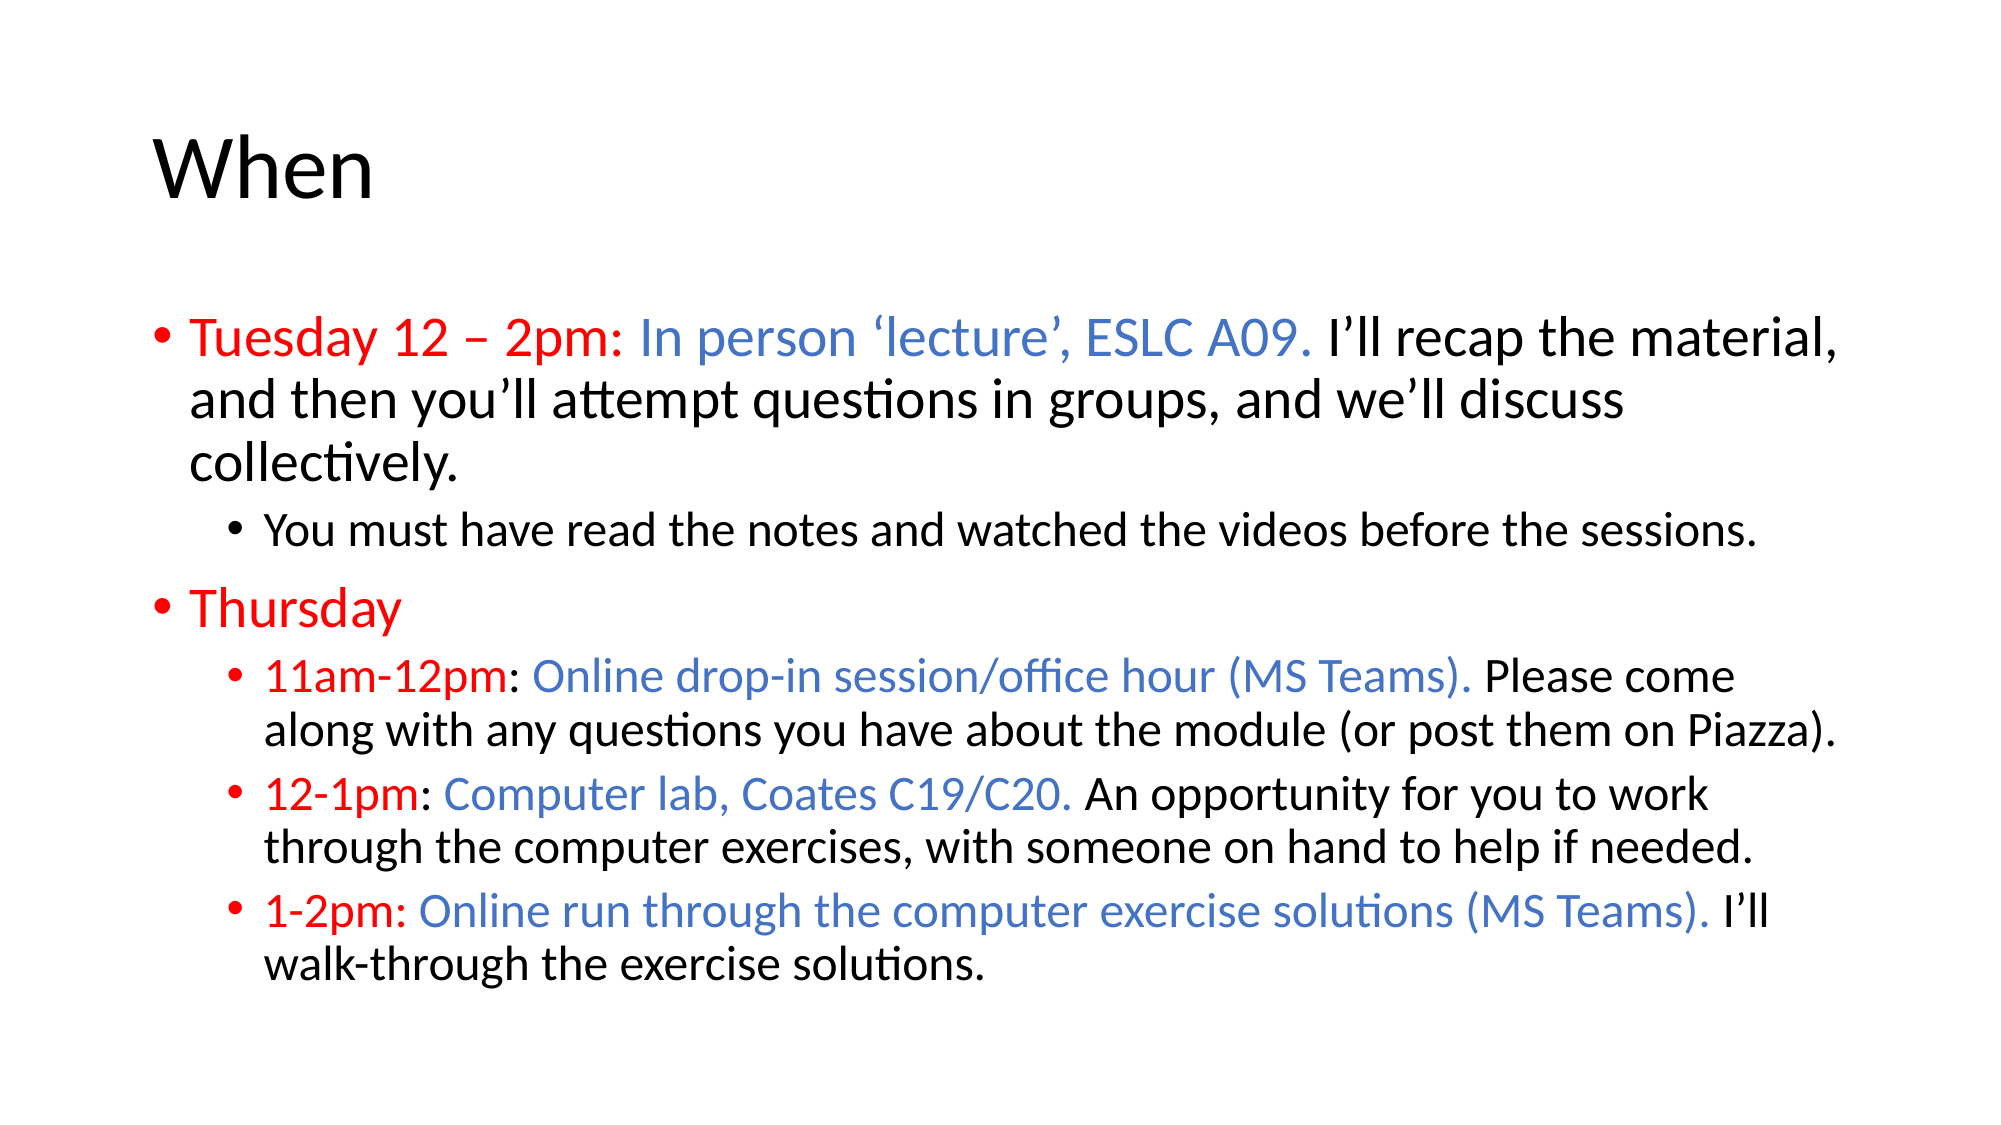

# When
Tuesday 12 – 2pm: In person ‘lecture’, ESLC A09. I’ll recap the material, and then you’ll attempt questions in groups, and we’ll discuss collectively.
You must have read the notes and watched the videos before the sessions.
Thursday
11am-12pm: Online drop-in session/office hour (MS Teams). Please come along with any questions you have about the module (or post them on Piazza).
12-1pm: Computer lab, Coates C19/C20. An opportunity for you to work through the computer exercises, with someone on hand to help if needed.
1-2pm: Online run through the computer exercise solutions (MS Teams). I’ll walk-through the exercise solutions.